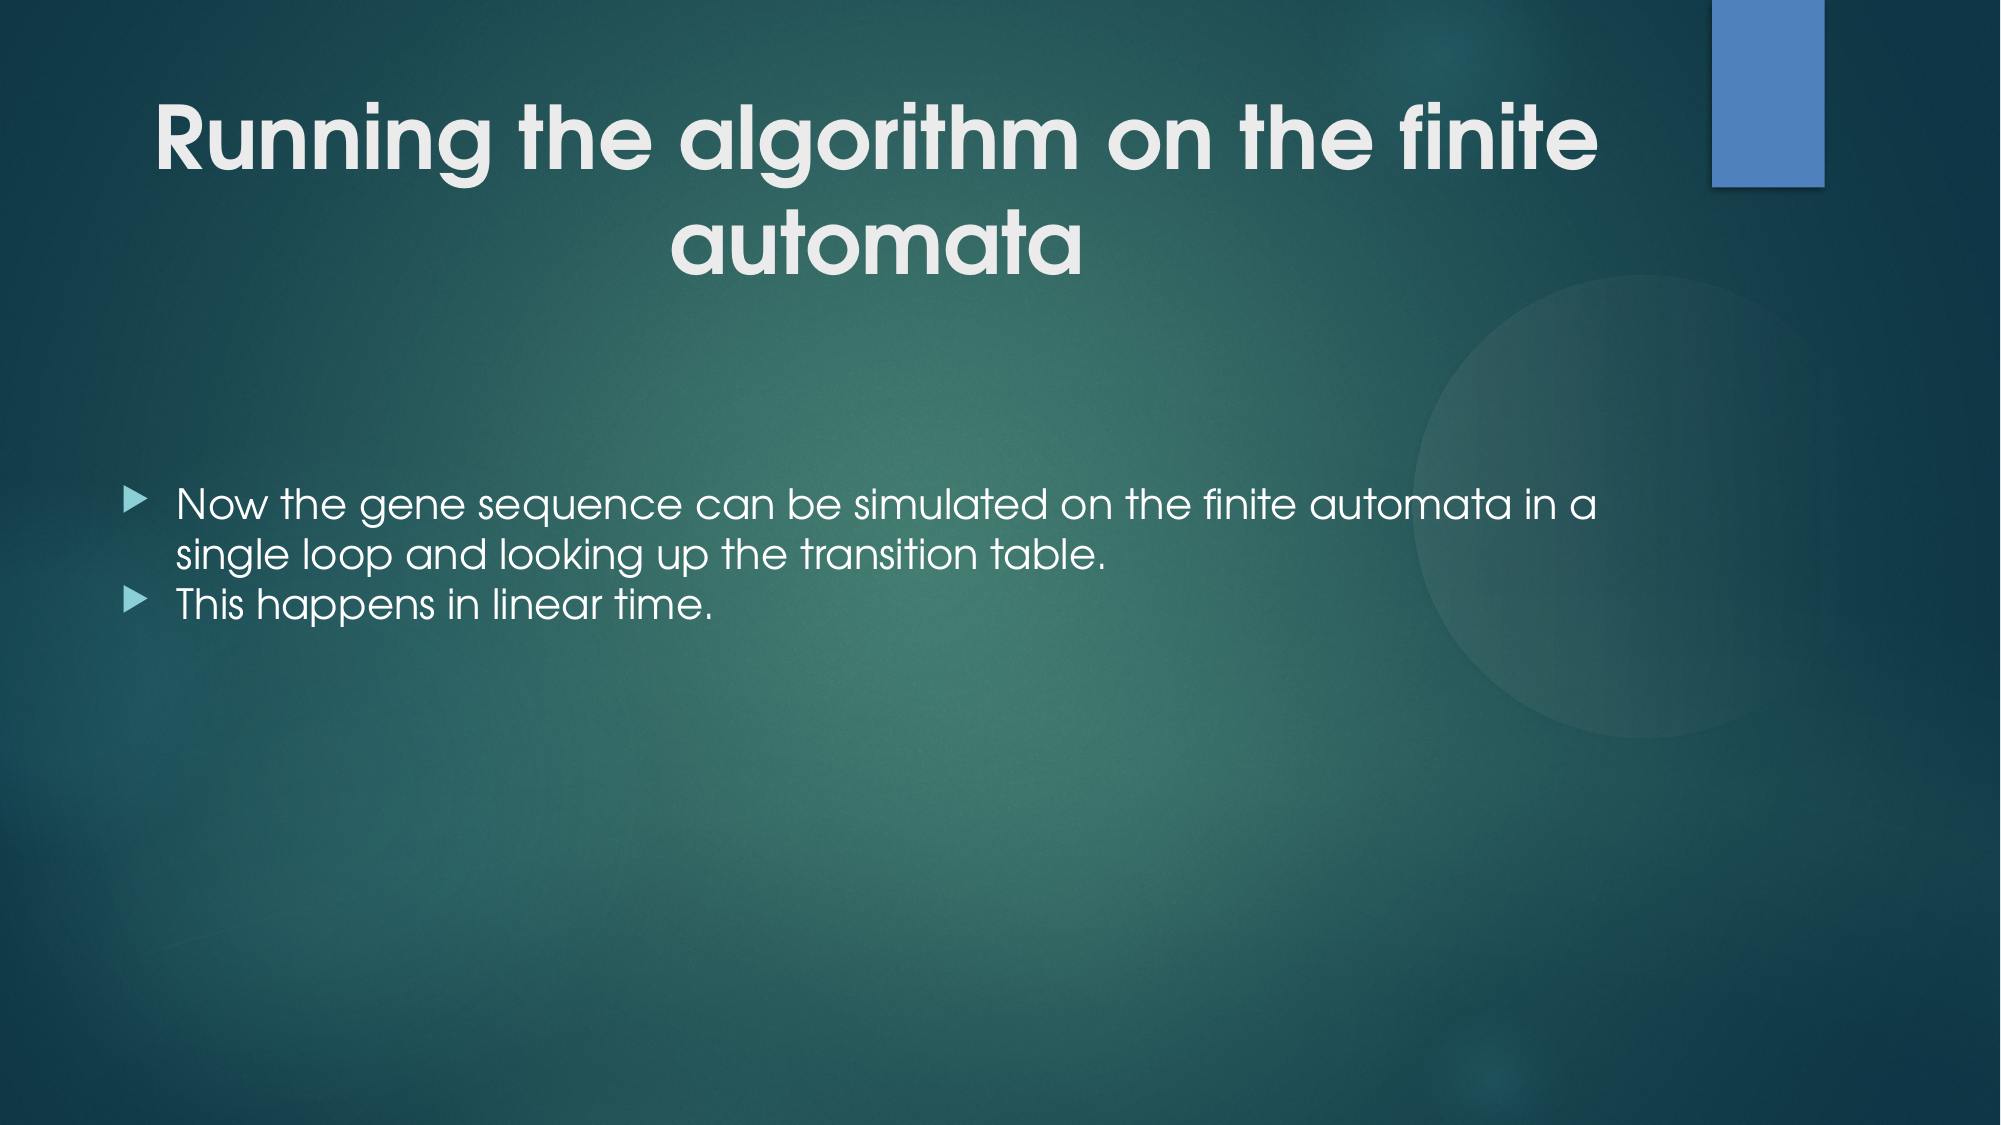

Running the algorithm on the finite automata
Now the gene sequence can be simulated on the finite automata in a single loop and looking up the transition table.
This happens in linear time.